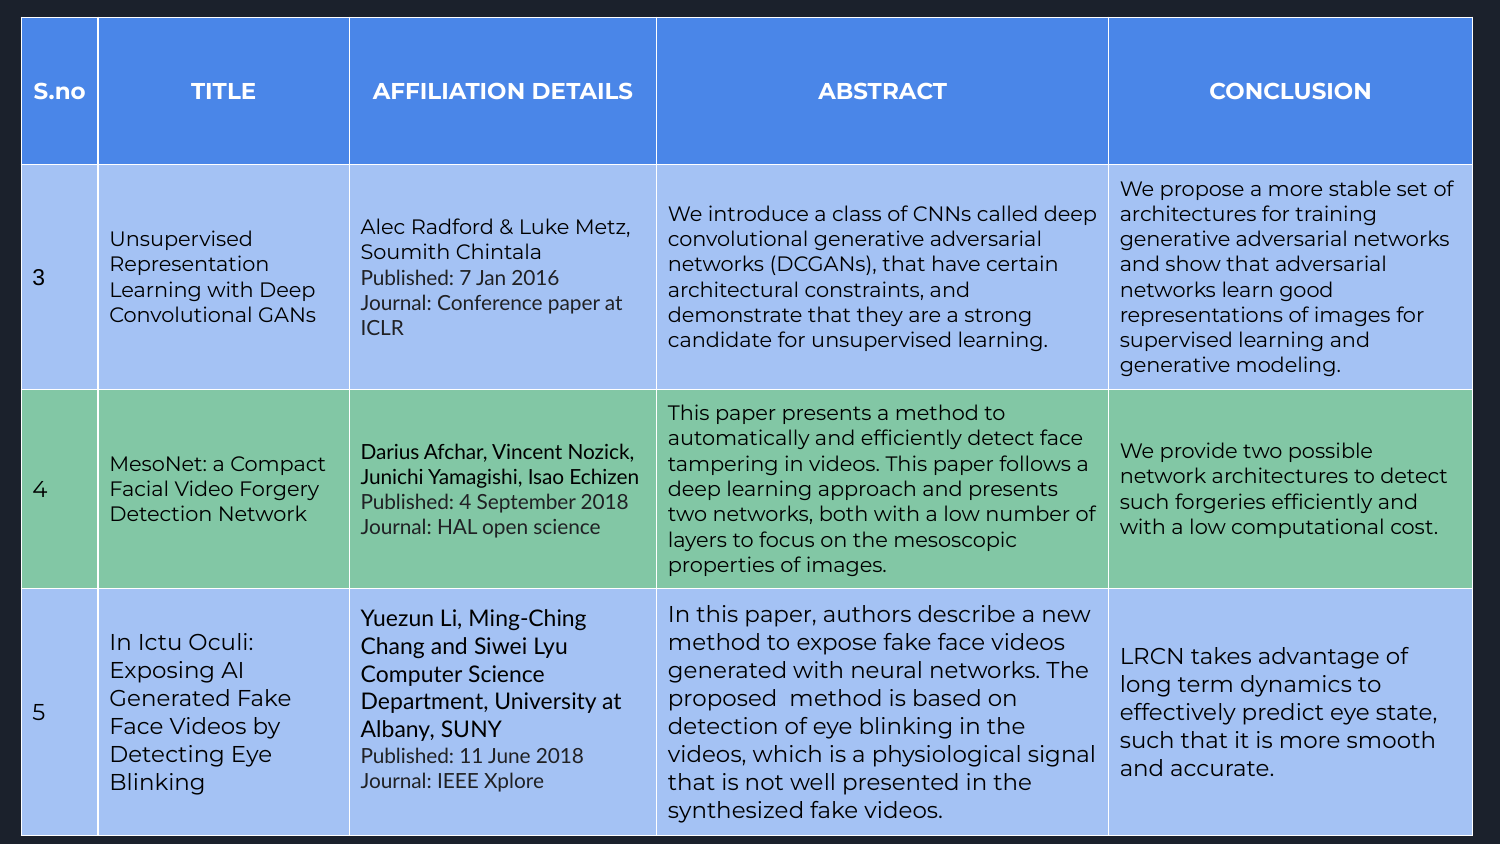

| S.no | TITLE | AFFILIATION DETAILS | ABSTRACT | CONCLUSION |
| --- | --- | --- | --- | --- |
| 3 | Unsupervised Representation Learning with Deep Convolutional GANs | Alec Radford & Luke Metz, Soumith Chintala Published: 7 Jan 2016 Journal: Conference paper at ICLR | We introduce a class of CNNs called deep convolutional generative adversarial networks (DCGANs), that have certain architectural constraints, and demonstrate that they are a strong candidate for unsupervised learning. | We propose a more stable set of architectures for training generative adversarial networks and show that adversarial networks learn good representations of images for supervised learning and generative modeling. |
| 4 | MesoNet: a Compact Facial Video Forgery Detection Network | Darius Afchar, Vincent Nozick, Junichi Yamagishi, Isao Echizen Published: 4 September 2018 Journal: HAL open science | This paper presents a method to automatically and efficiently detect face tampering in videos. This paper follows a deep learning approach and presents two networks, both with a low number of layers to focus on the mesoscopic properties of images. | We provide two possible network architectures to detect such forgeries efficiently and with a low computational cost. |
| 5 | In Ictu Oculi: Exposing AI Generated Fake Face Videos by Detecting Eye Blinking | Yuezun Li, Ming-Ching Chang and Siwei Lyu Computer Science Department, University at Albany, SUNY Published: 11 June 2018 Journal: IEEE Xplore | In this paper, authors describe a new method to expose fake face videos generated with neural networks. The proposed method is based on detection of eye blinking in the videos, which is a physiological signal that is not well presented in the synthesized fake videos. | LRCN takes advantage of long term dynamics to effectively predict eye state, such that it is more smooth and accurate. |